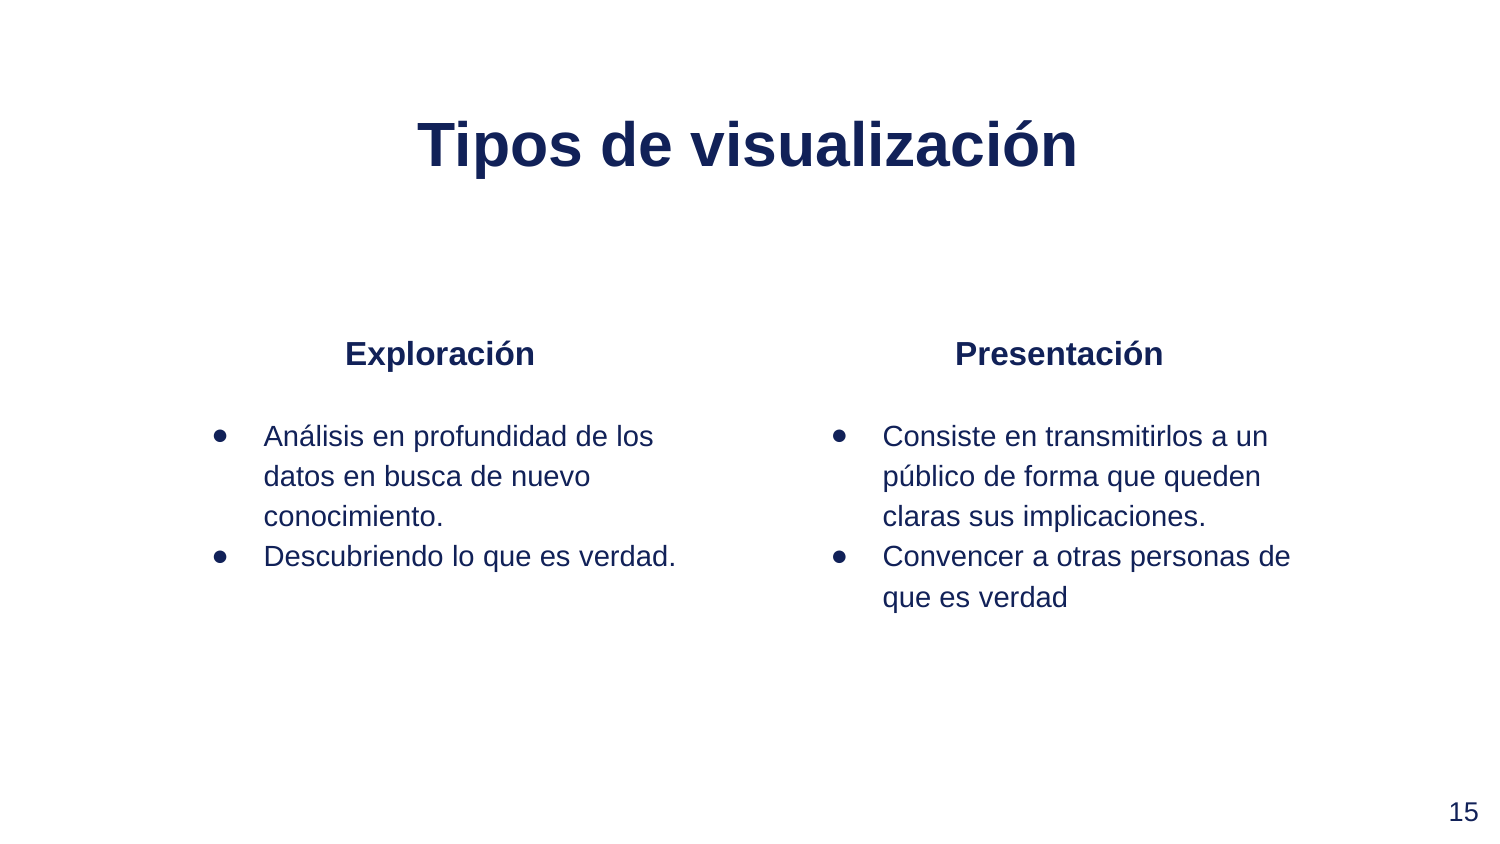

# Tipos de visualización
Exploración

Análisis en profundidad de los datos en busca de nuevo conocimiento.
Descubriendo lo que es verdad.
Presentación

Consiste en transmitirlos a un público de forma que queden claras sus implicaciones.
Convencer a otras personas de que es verdad
15